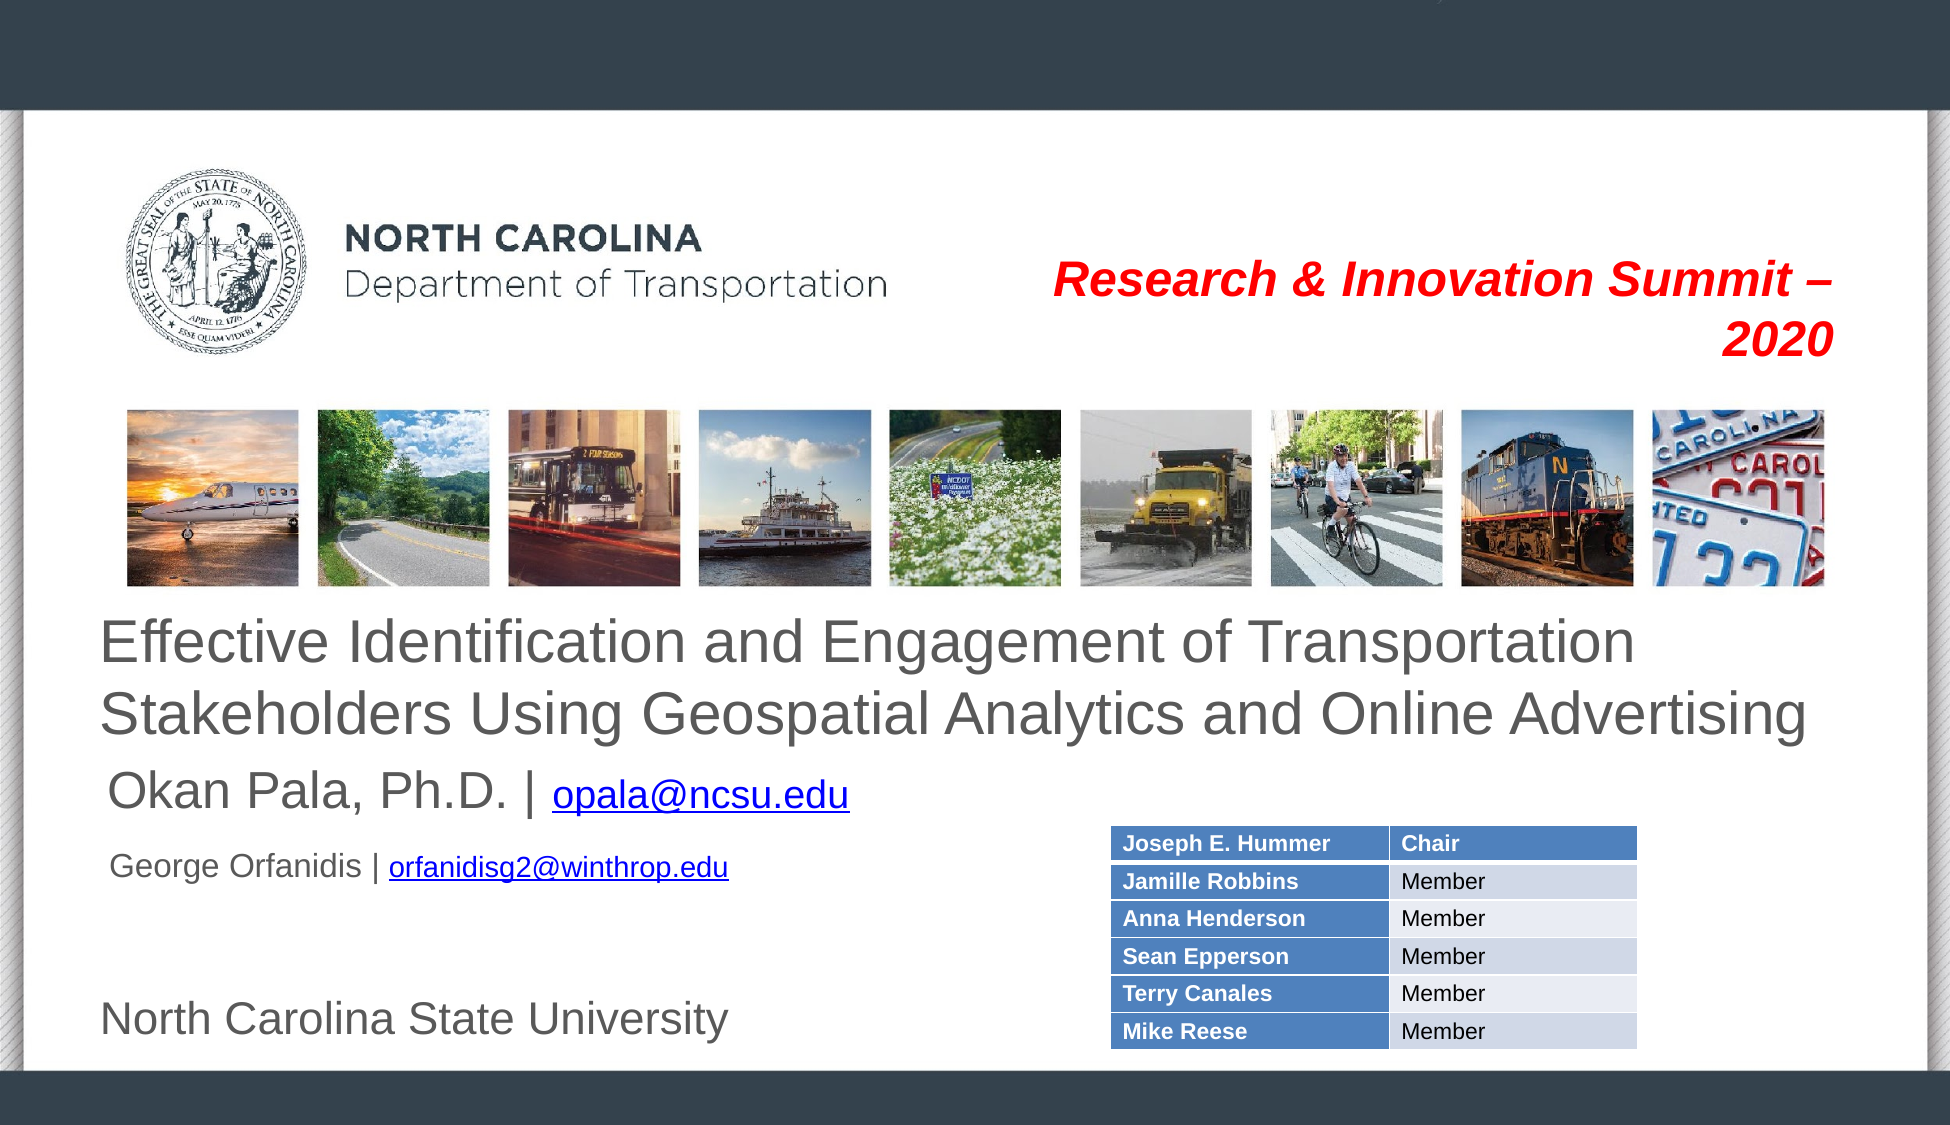

# Effective Identification and Engagement of Transportation Stakeholders Using Geospatial Analytics and Online Advertising
Okan Pala, Ph.D. | opala@ncsu.edu
| Joseph E. Hummer | Chair |
| --- | --- |
| Jamille Robbins | Member |
| Anna Henderson | Member |
| Sean Epperson | Member |
| Terry Canales | Member |
| Mike Reese | Member |
George Orfanidis | orfanidisg2@winthrop.edu
North Carolina State University